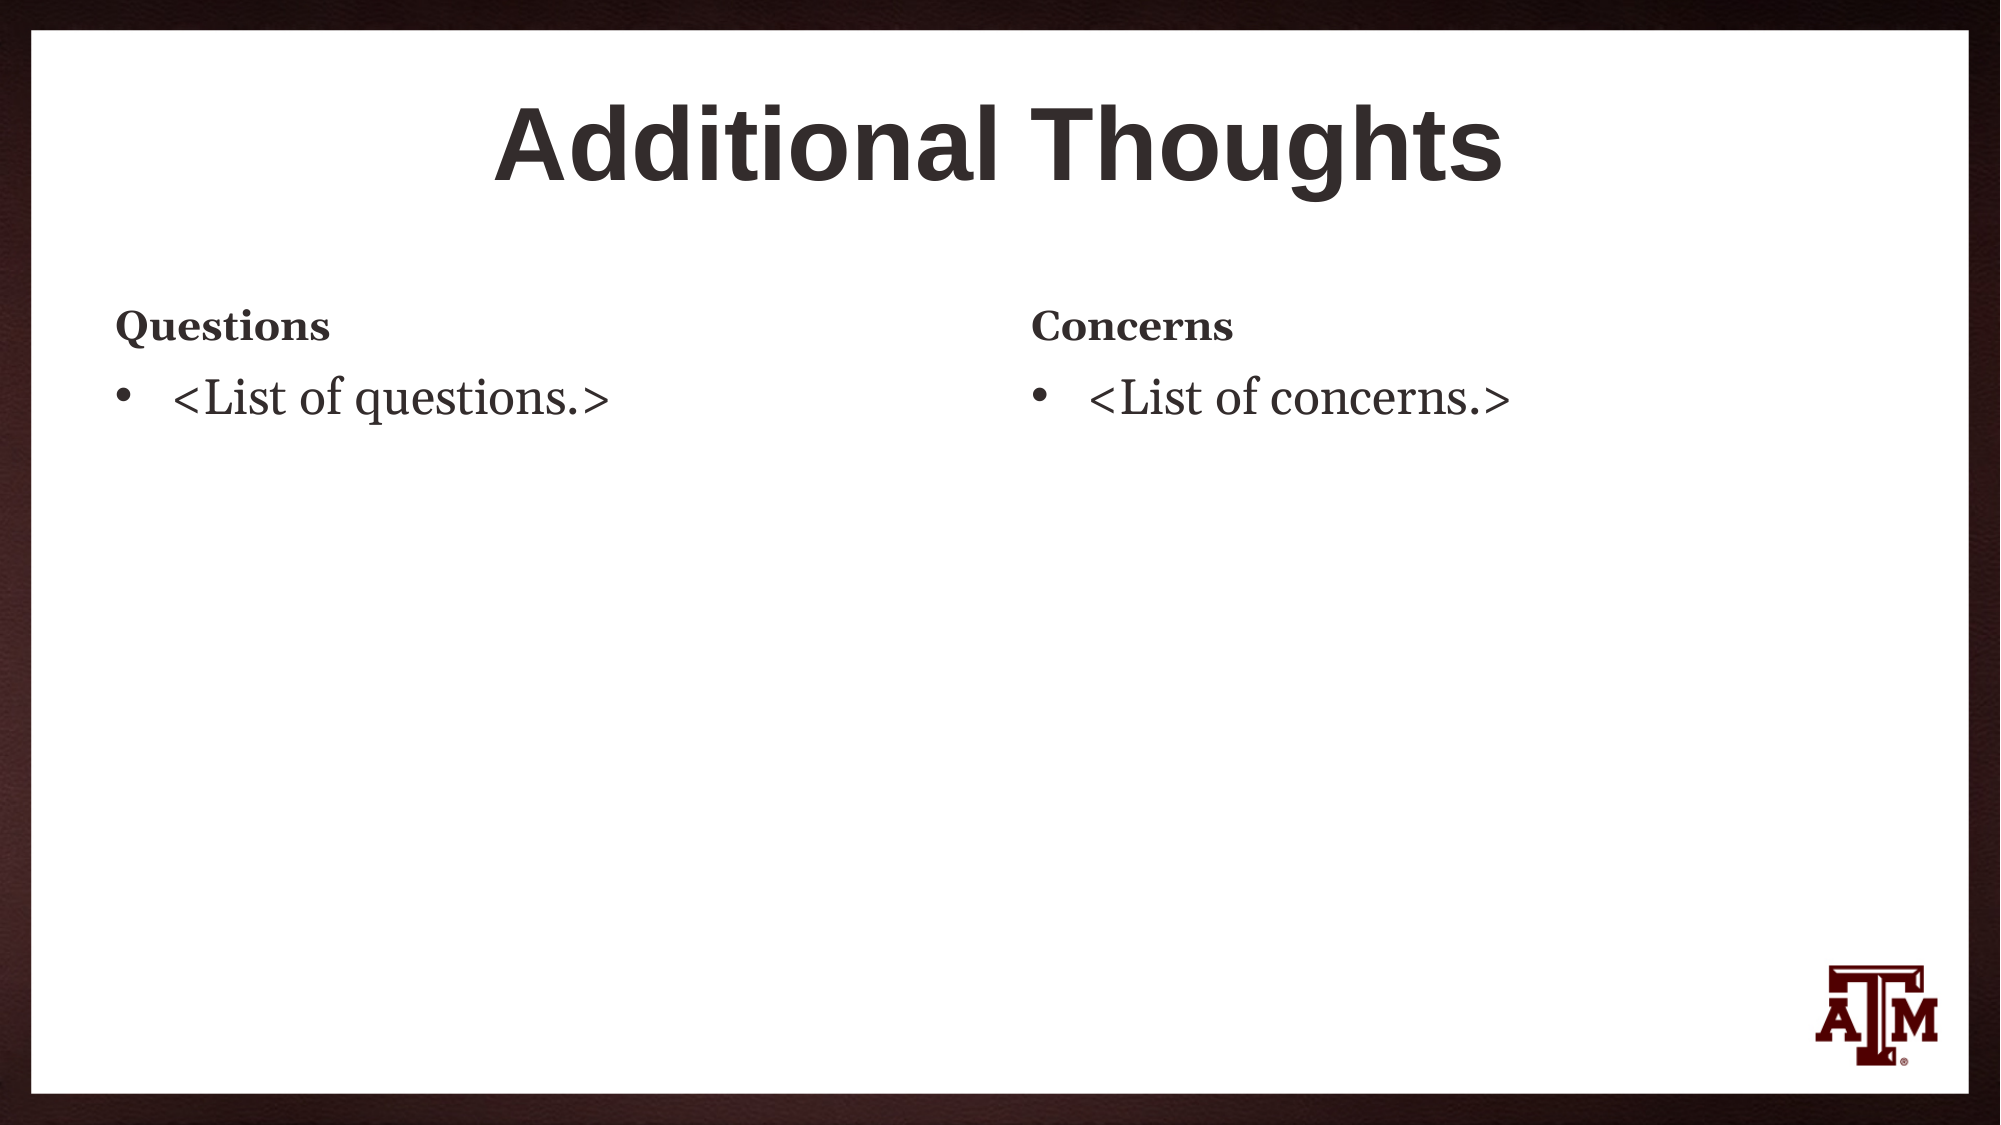

# Additional Thoughts
Questions
Concerns
<List of questions.>
<List of concerns.>